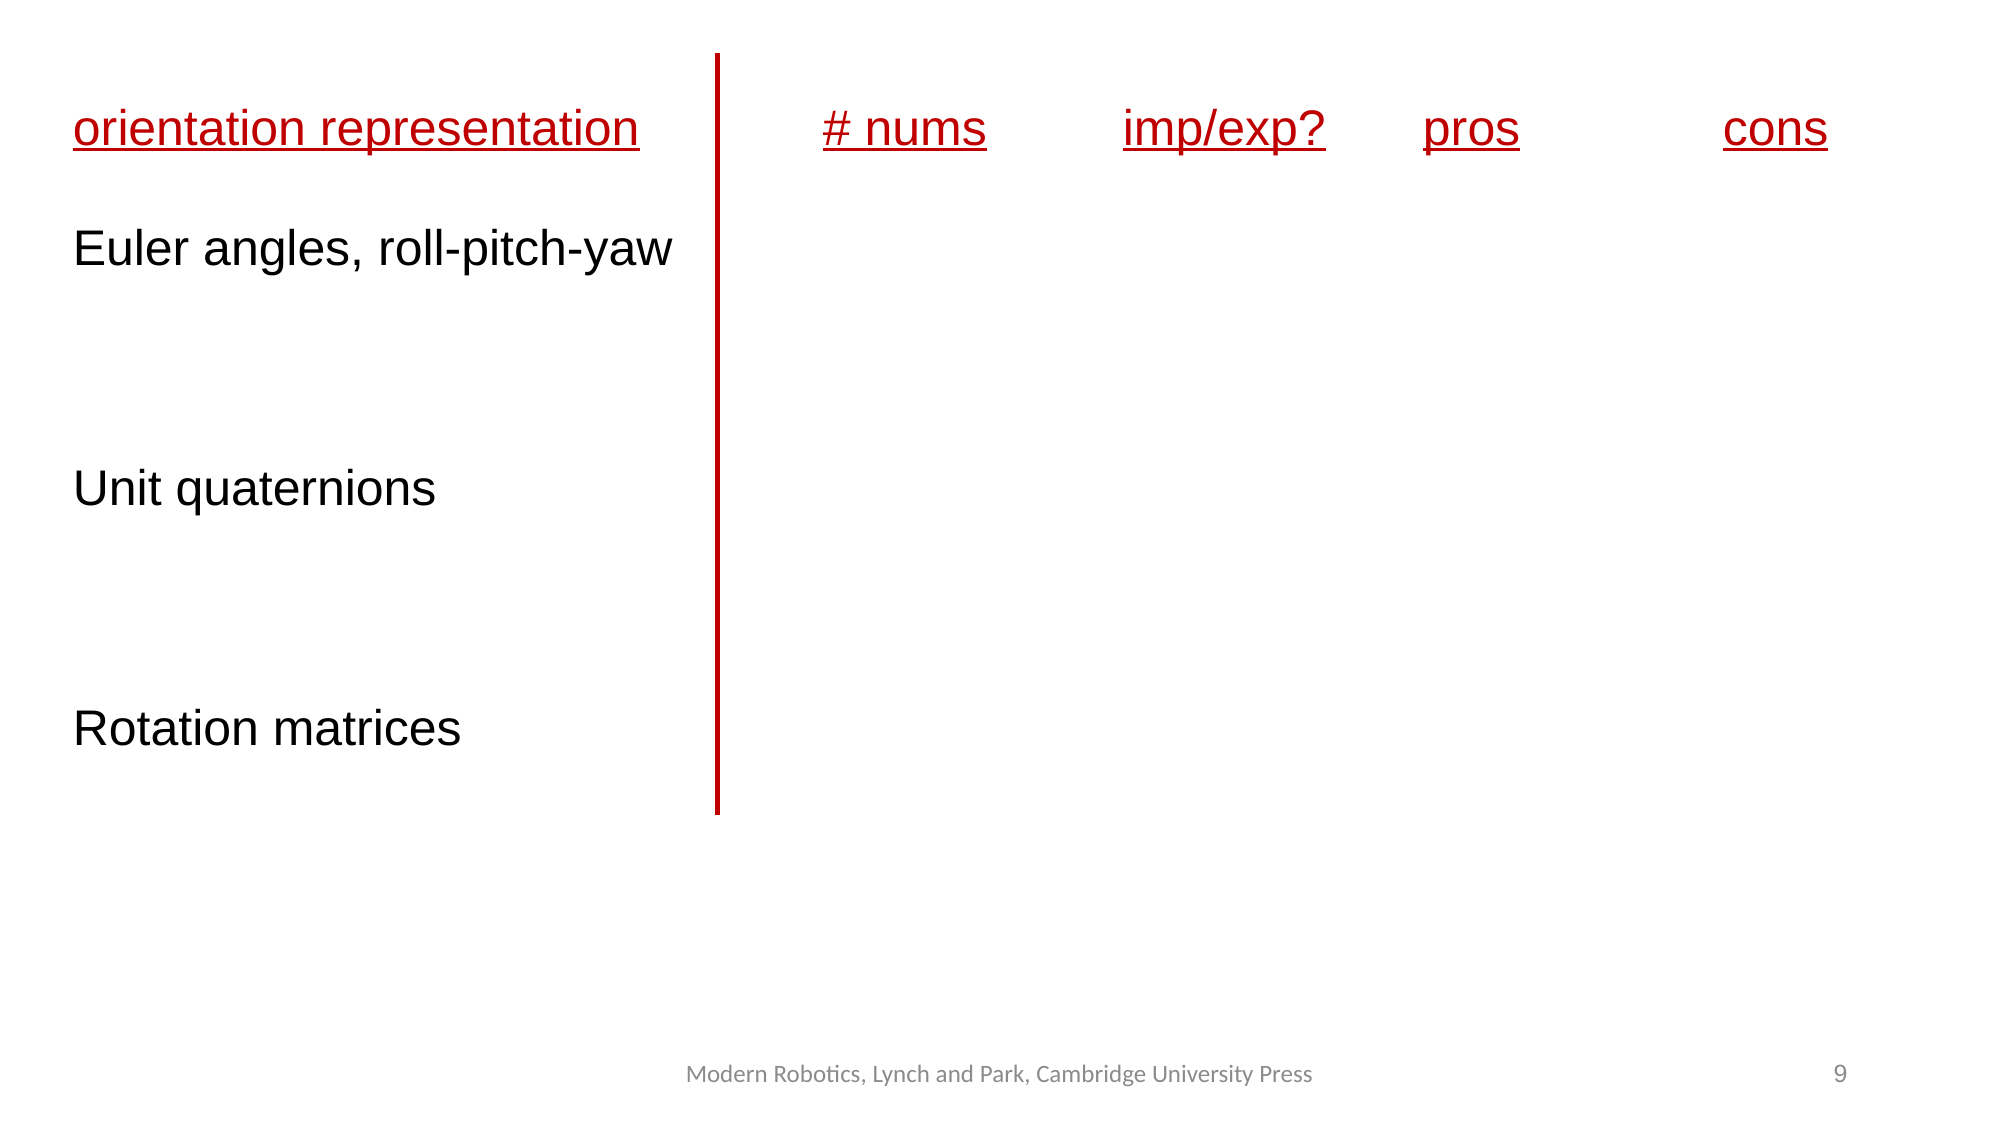

orientation representation		# nums	imp/exp?	pros		cons

Euler angles, roll-pitch-yaw

Unit quaternions

Rotation matrices
Modern Robotics, Lynch and Park, Cambridge University Press
9